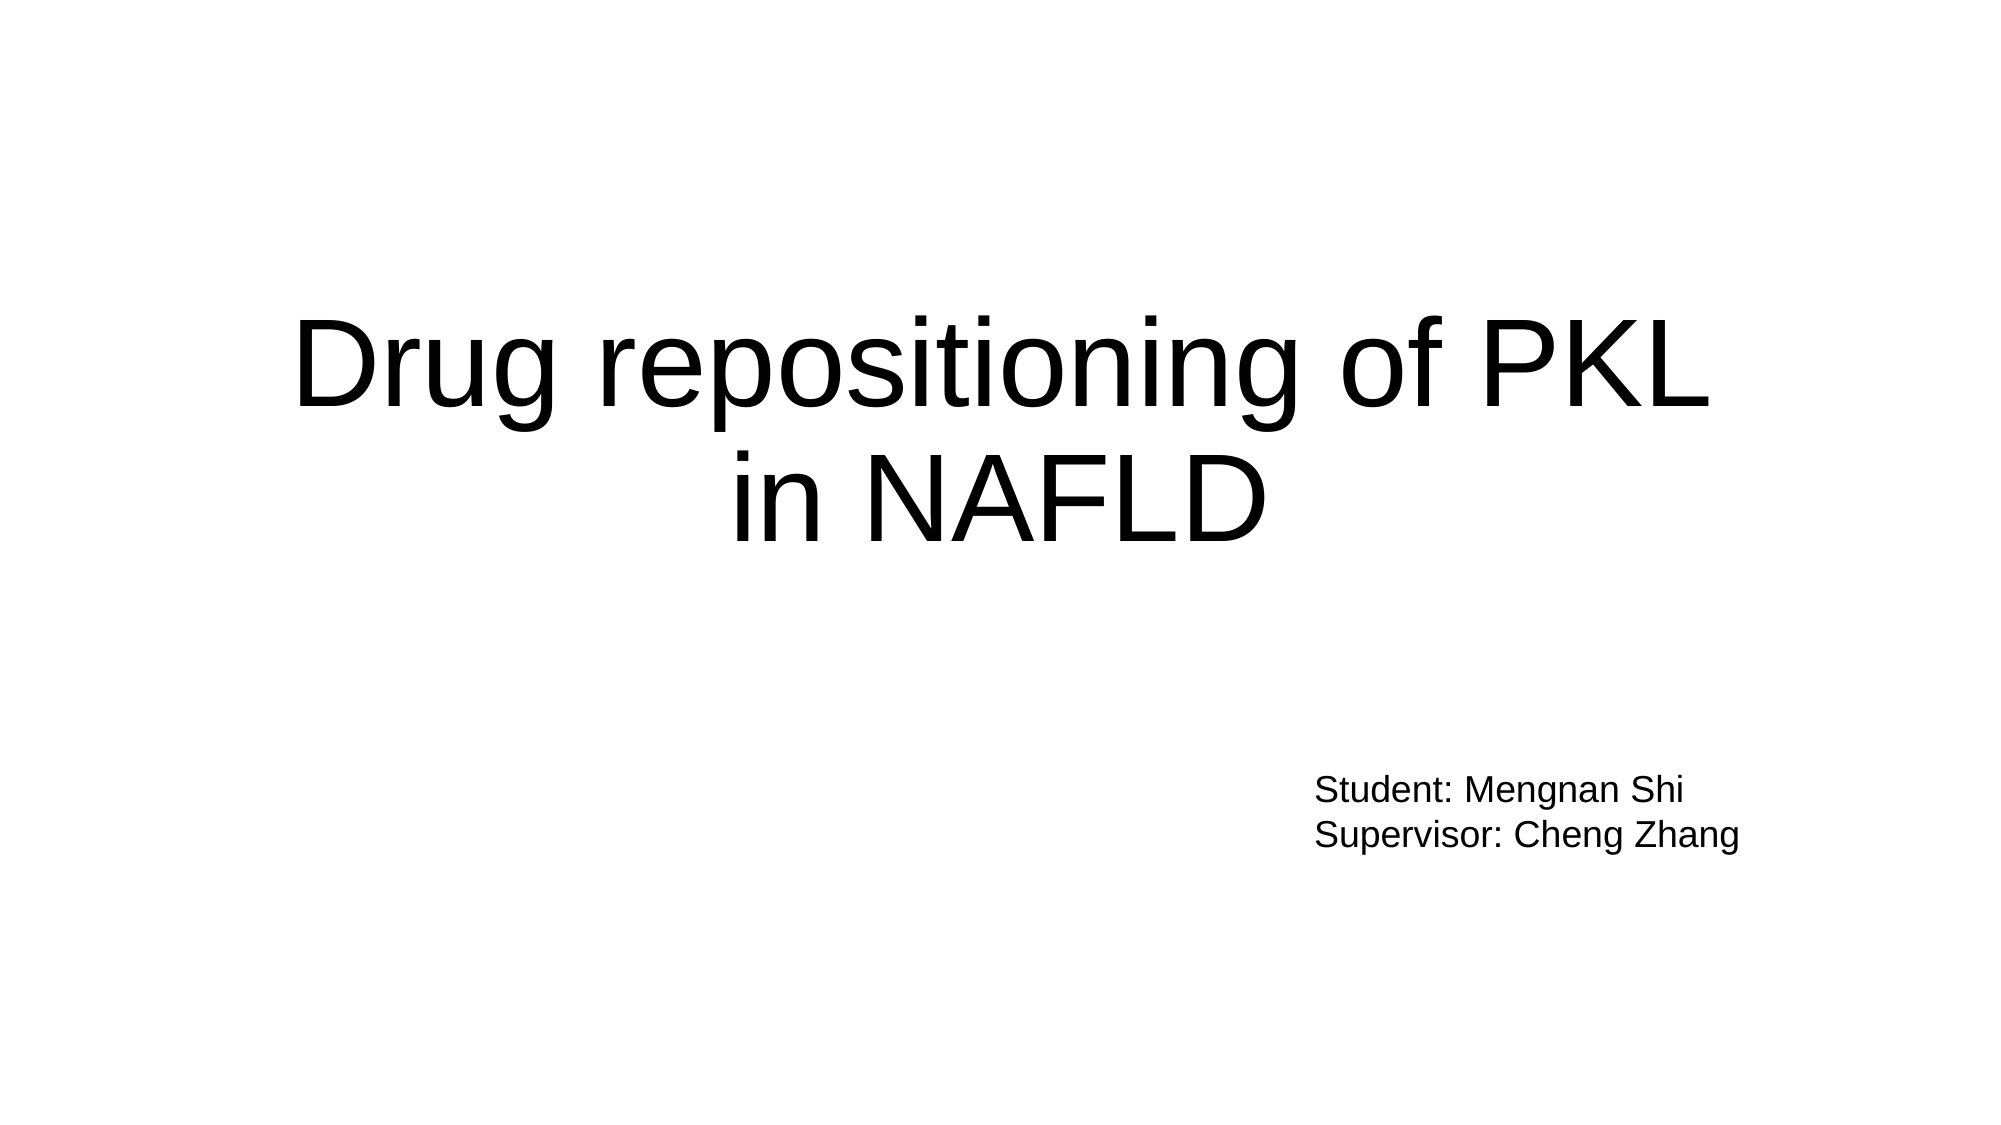

# Drug repositioning of PKL in NAFLD
Student: Mengnan Shi
Supervisor: Cheng Zhang